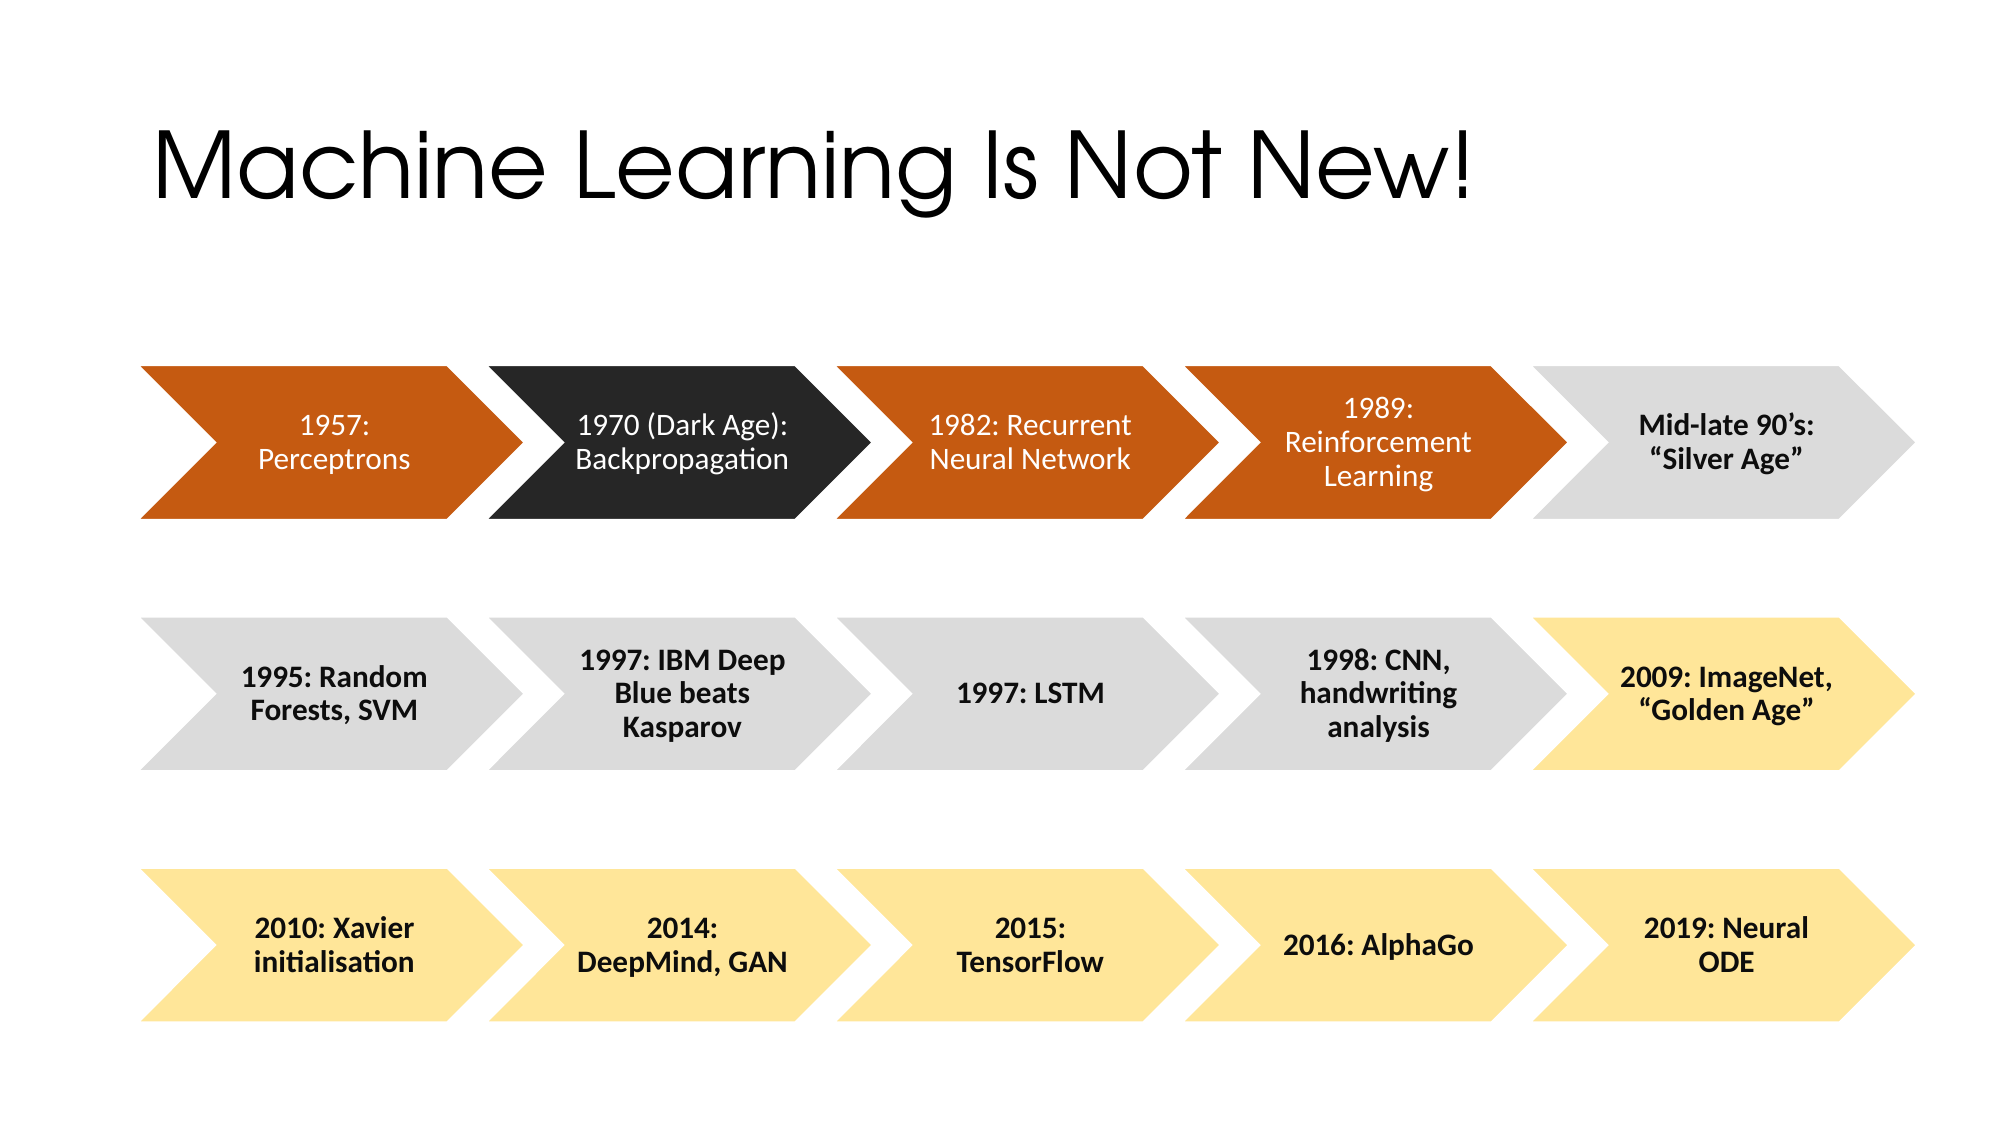

# Machine Learning Is Not New!
1957: Perceptrons
1970 (Dark Age): Backpropagation
1982: Recurrent Neural Network
1989: Reinforcement Learning
Mid-late 90’s: “Silver Age”
1995: Random Forests, SVM
1997: IBM Deep Blue beats Kasparov
1997: LSTM
1998: CNN, handwriting analysis
2009: ImageNet, “Golden Age”
2010: Xavier initialisation
2014: DeepMind, GAN
2015: TensorFlow
2016: AlphaGo
2019: Neural ODE